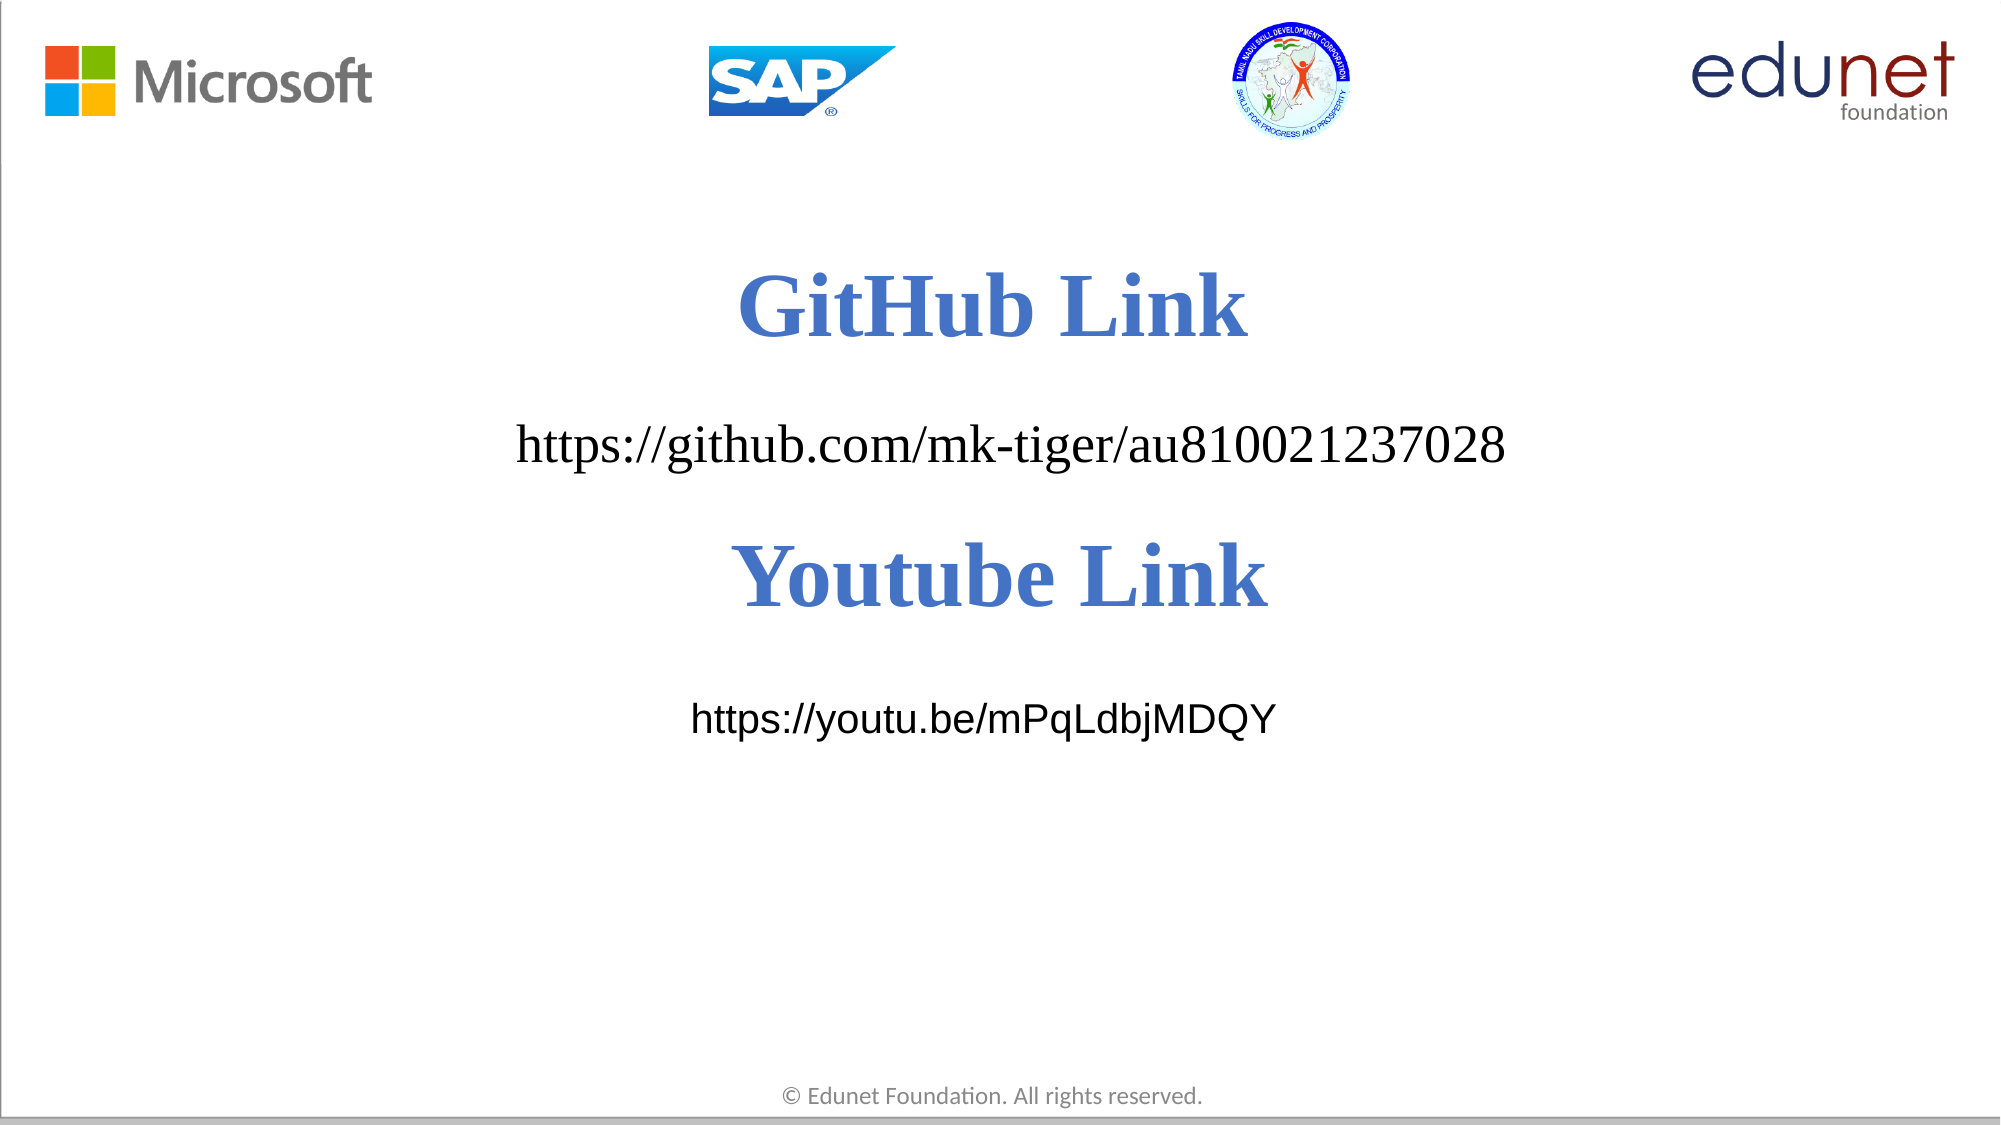

# GitHub Link
https://github.com/mk-tiger/au810021237028
Youtube Link
https://youtu.be/mPqLdbjMDQY
© Edunet Foundation. All rights reserved.